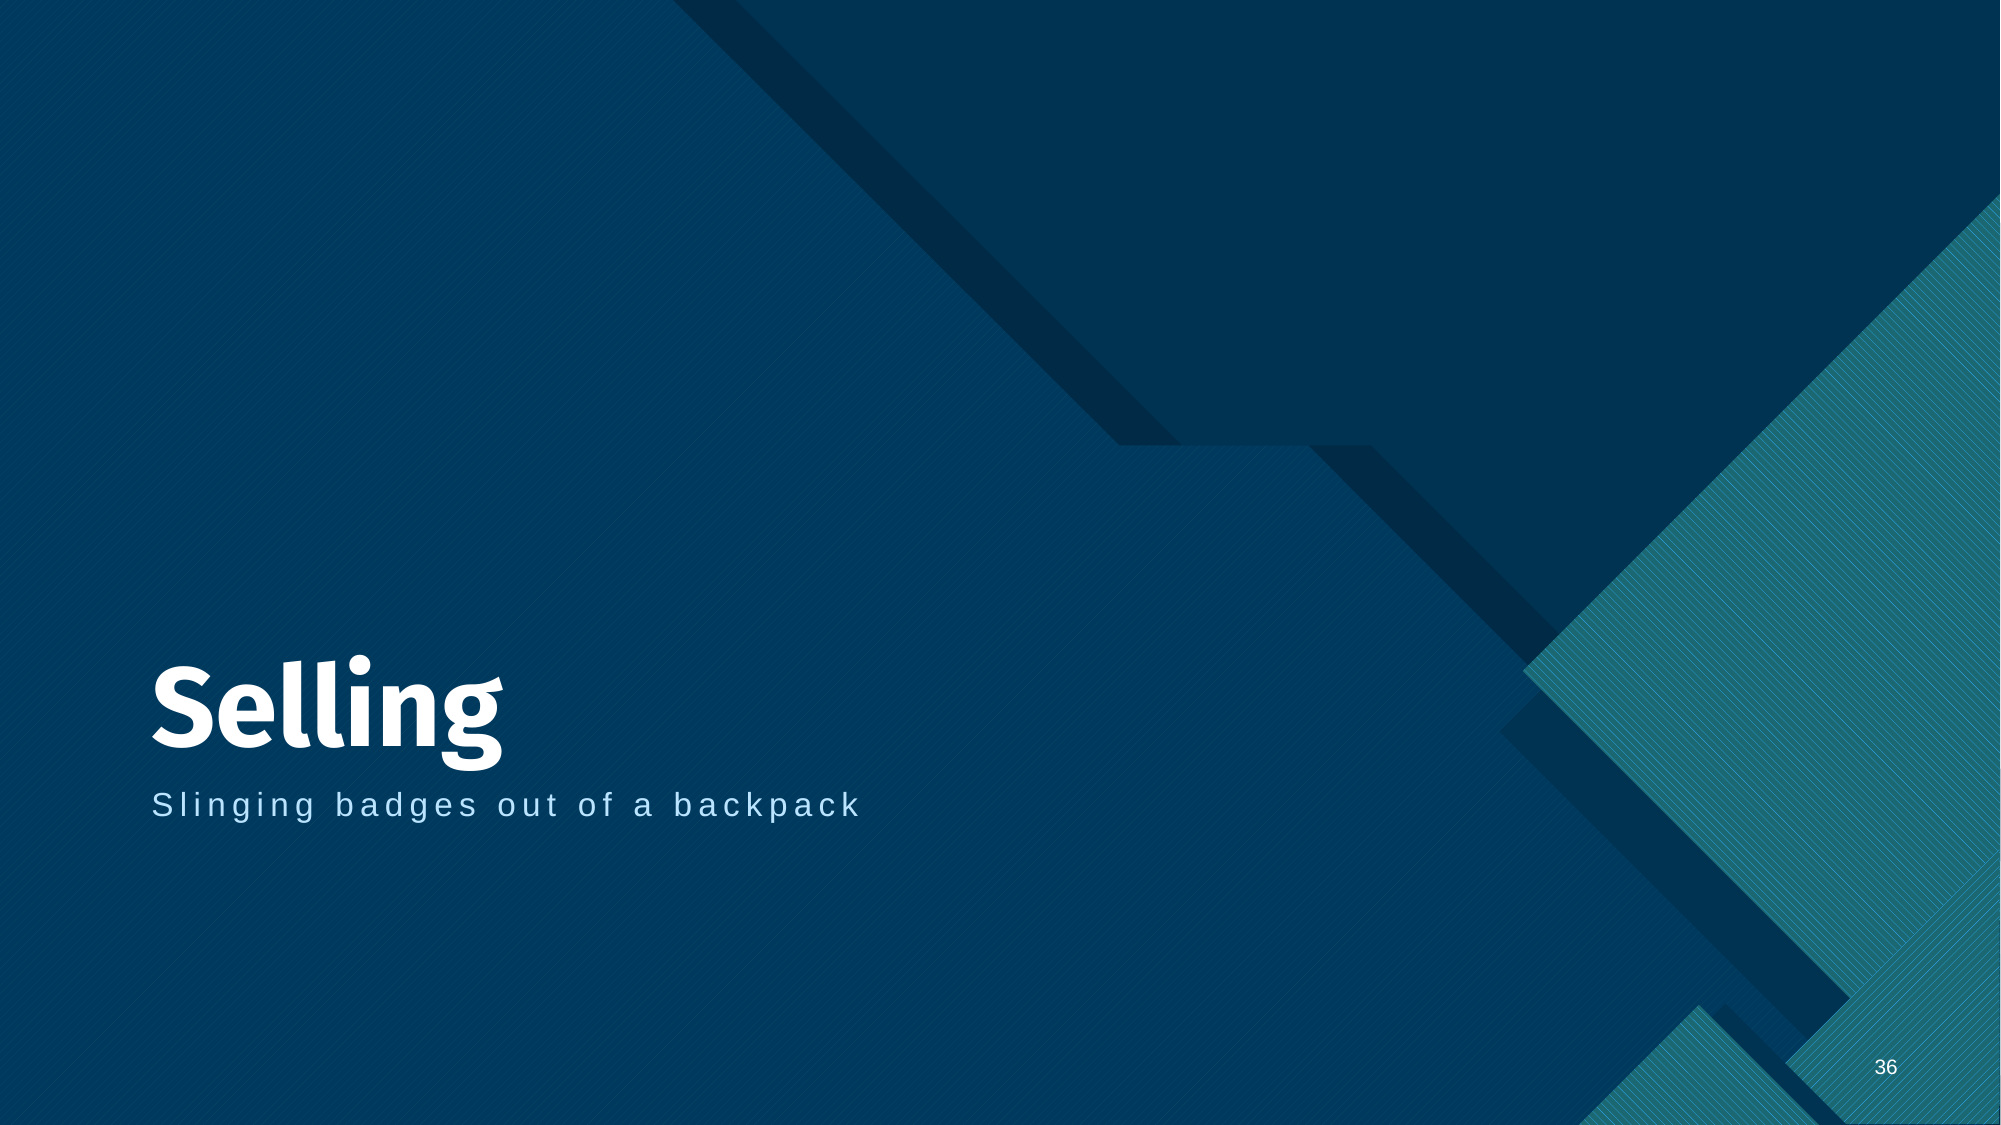

# Selling
Slinging badges out of a backpack
36